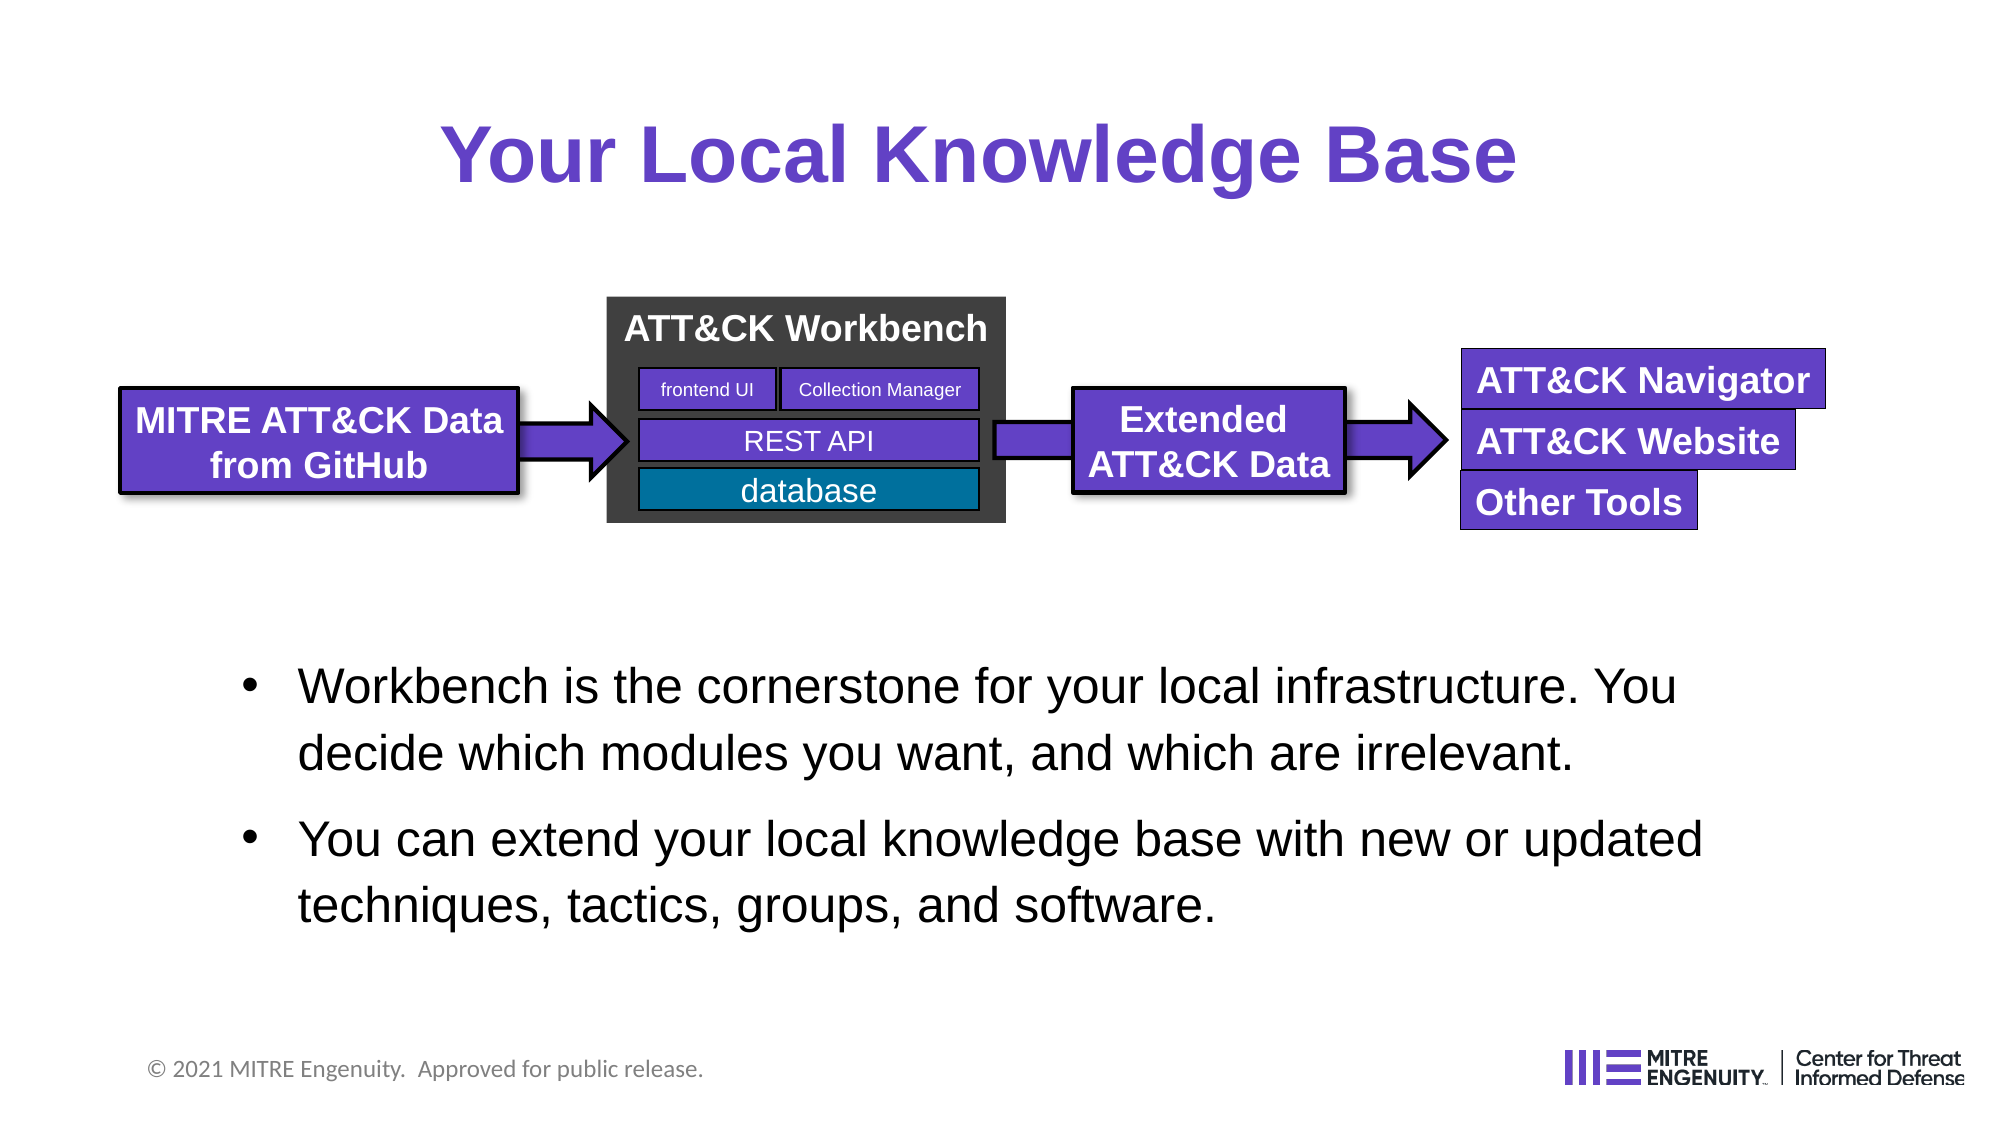

# Your Local Knowledge Base

ATT&CK Workbench
frontend UI
Collection Manager
REST API
database
ATT&CK Navigator
Extended
ATT&CK Data
MITRE ATT&CK Data
from GitHub

ATT&CK Website
Other Tools
Workbench is the cornerstone for your local infrastructure. You decide which modules you want, and which are irrelevant.
You can extend your local knowledge base with new or updated techniques, tactics, groups, and software.
© 2021 MITRE Engenuity.  Approved for public release.